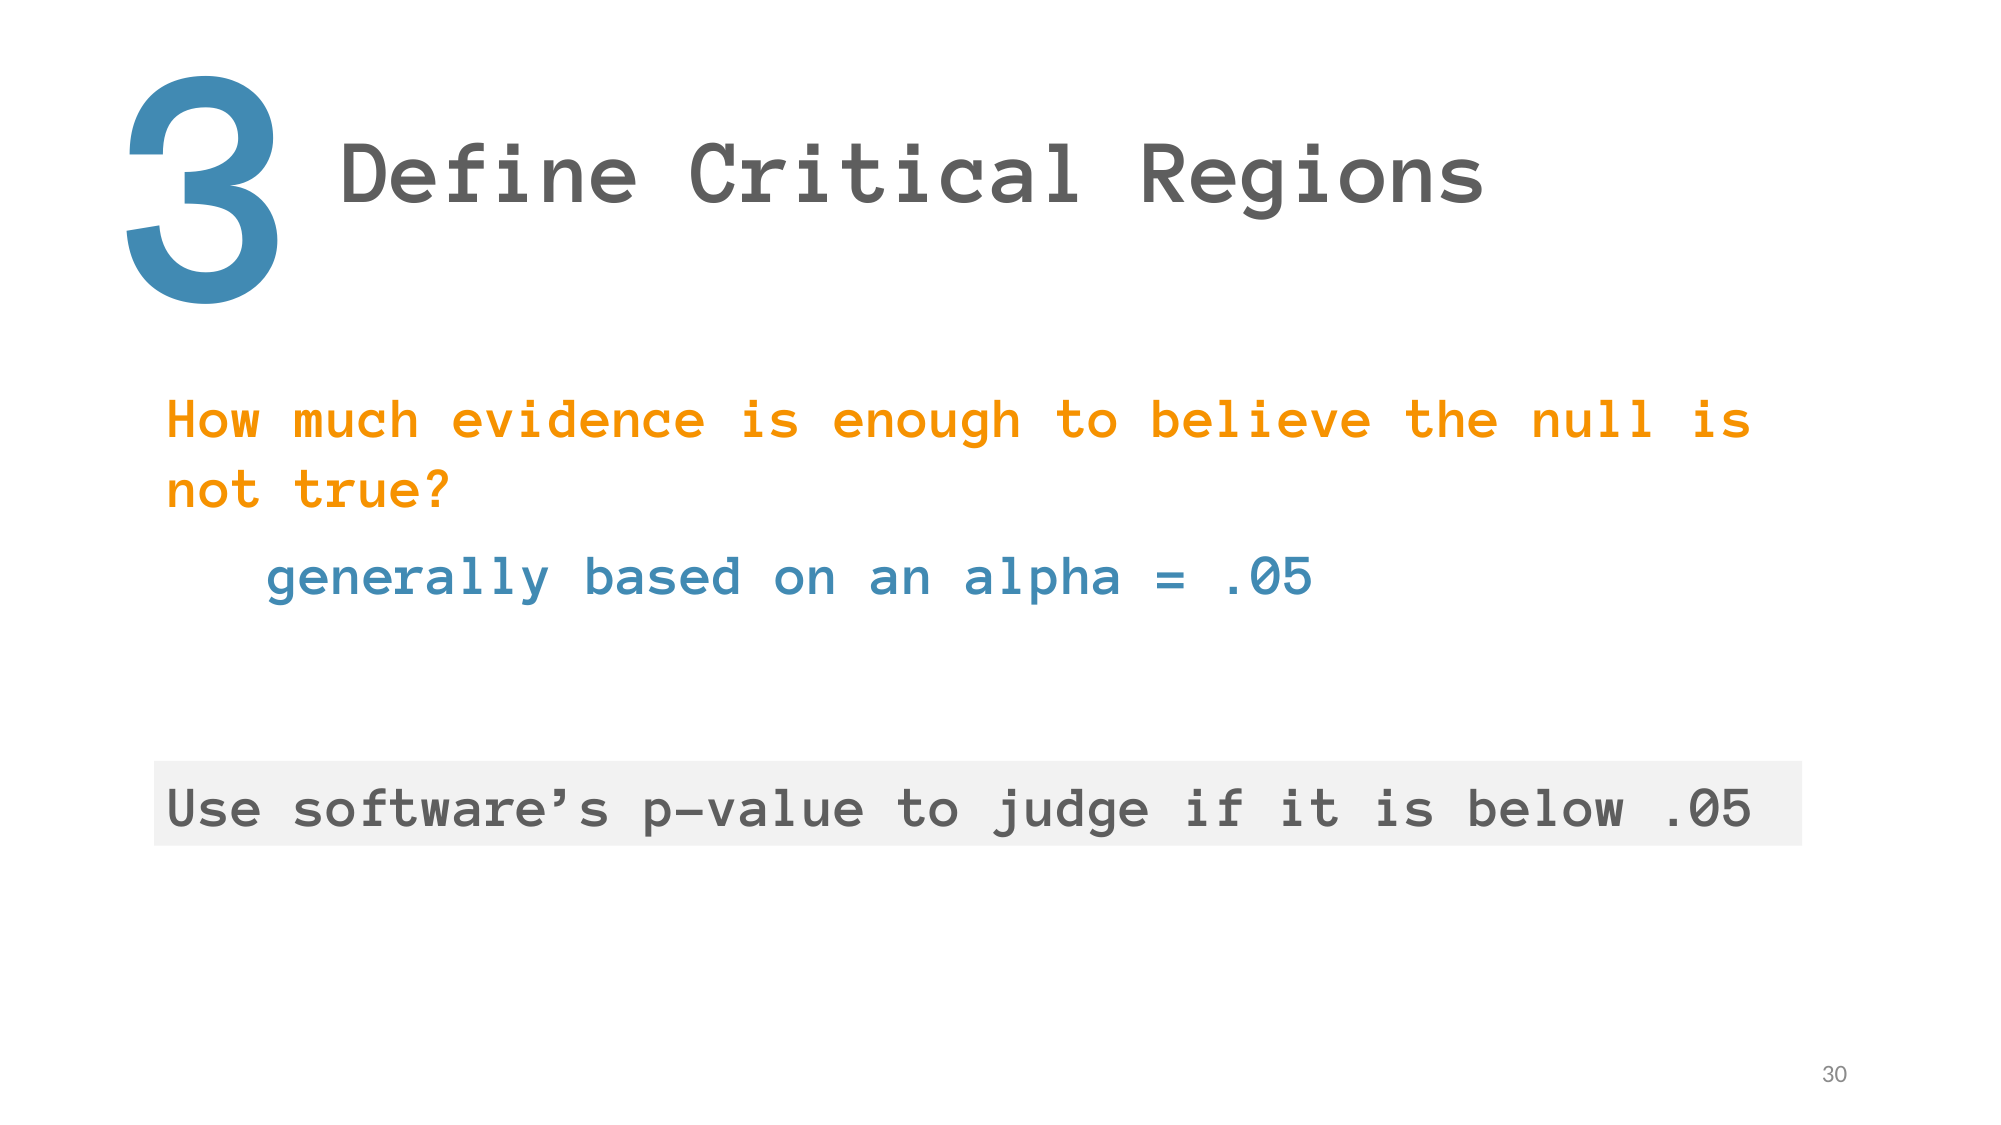

3
# Define Critical Regions
How much evidence is enough to believe the null is not true?
generally based on an alpha = .05
Use software’s p-value to judge if it is below .05
30